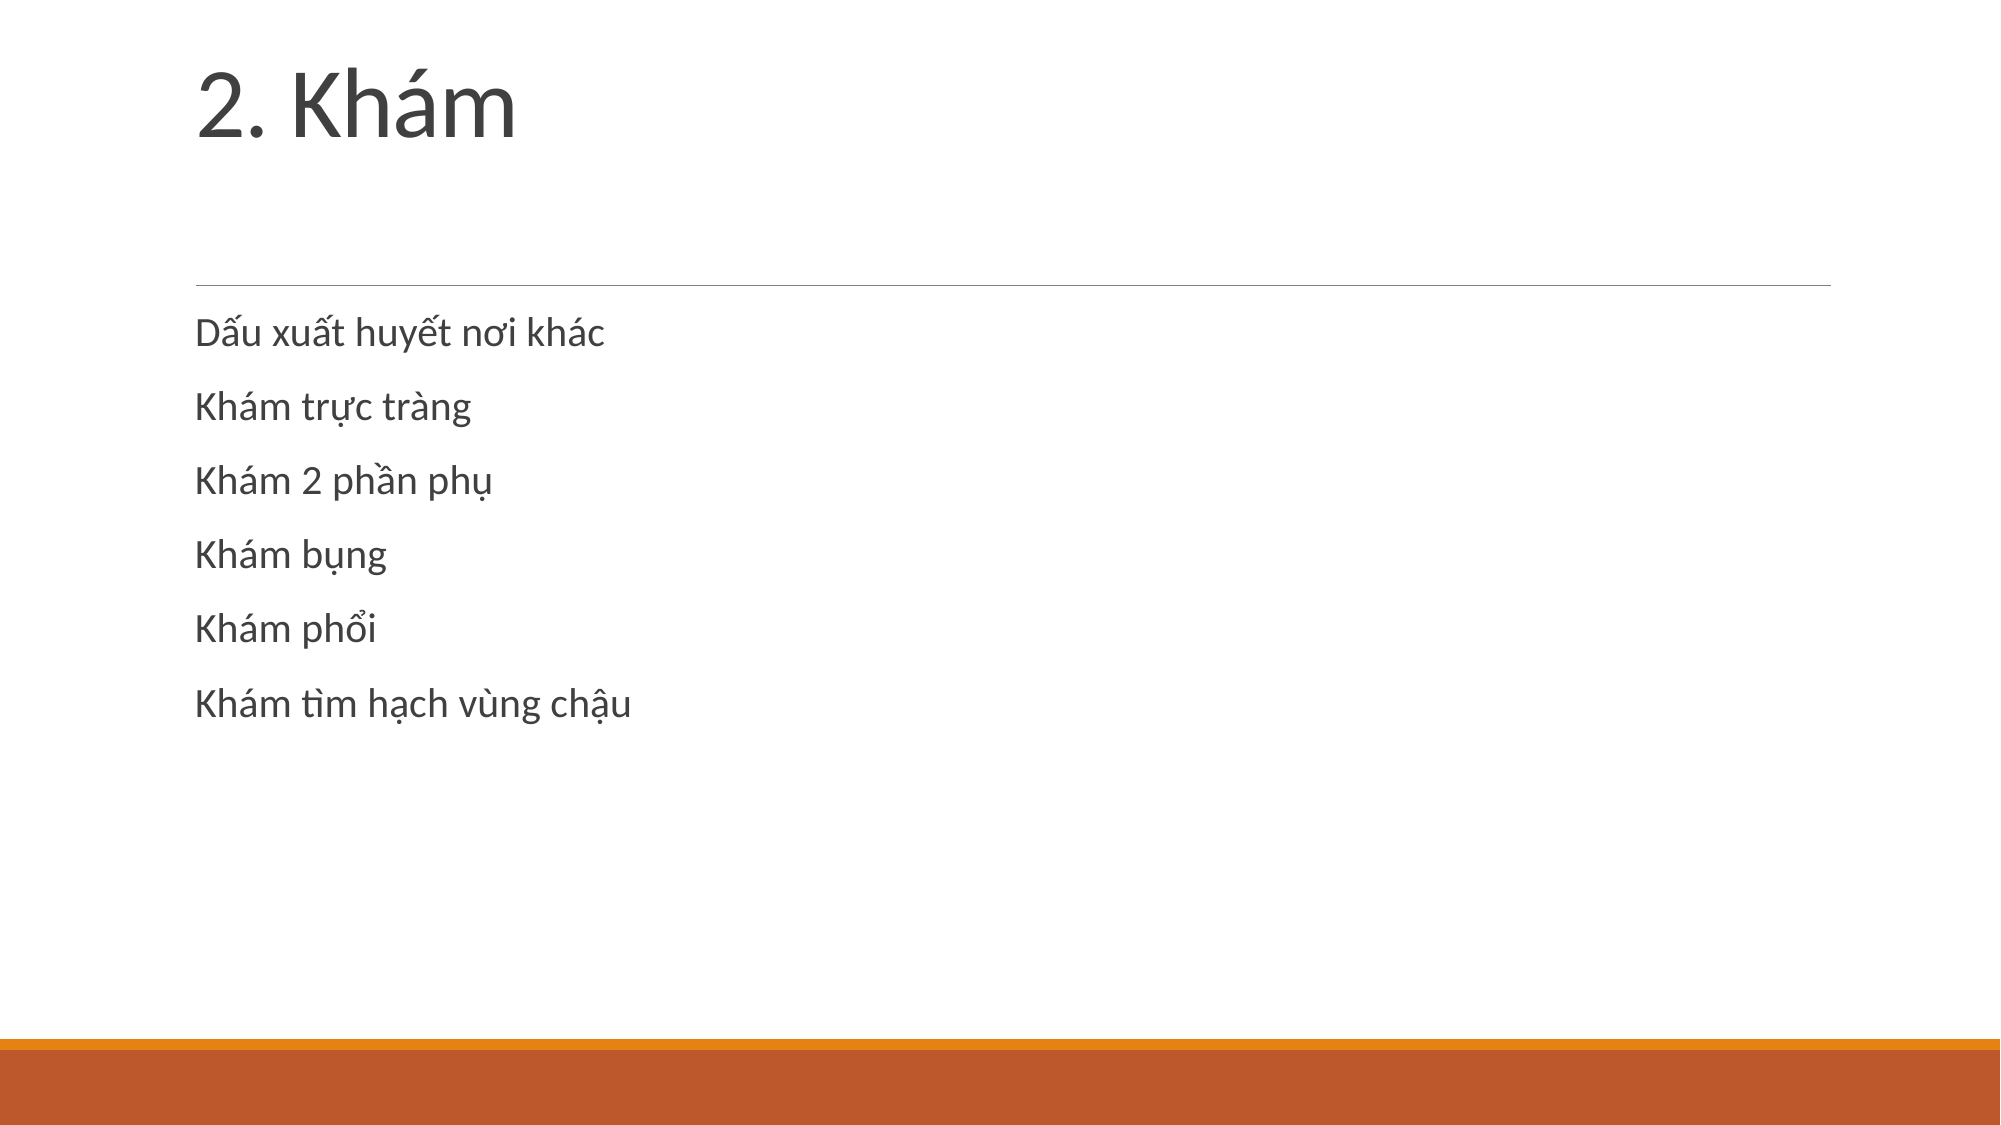

# 2. Khám
Dấu xuất huyết nơi khác
Khám trực tràng
Khám 2 phần phụ
Khám bụng
Khám phổi
Khám tìm hạch vùng chậu